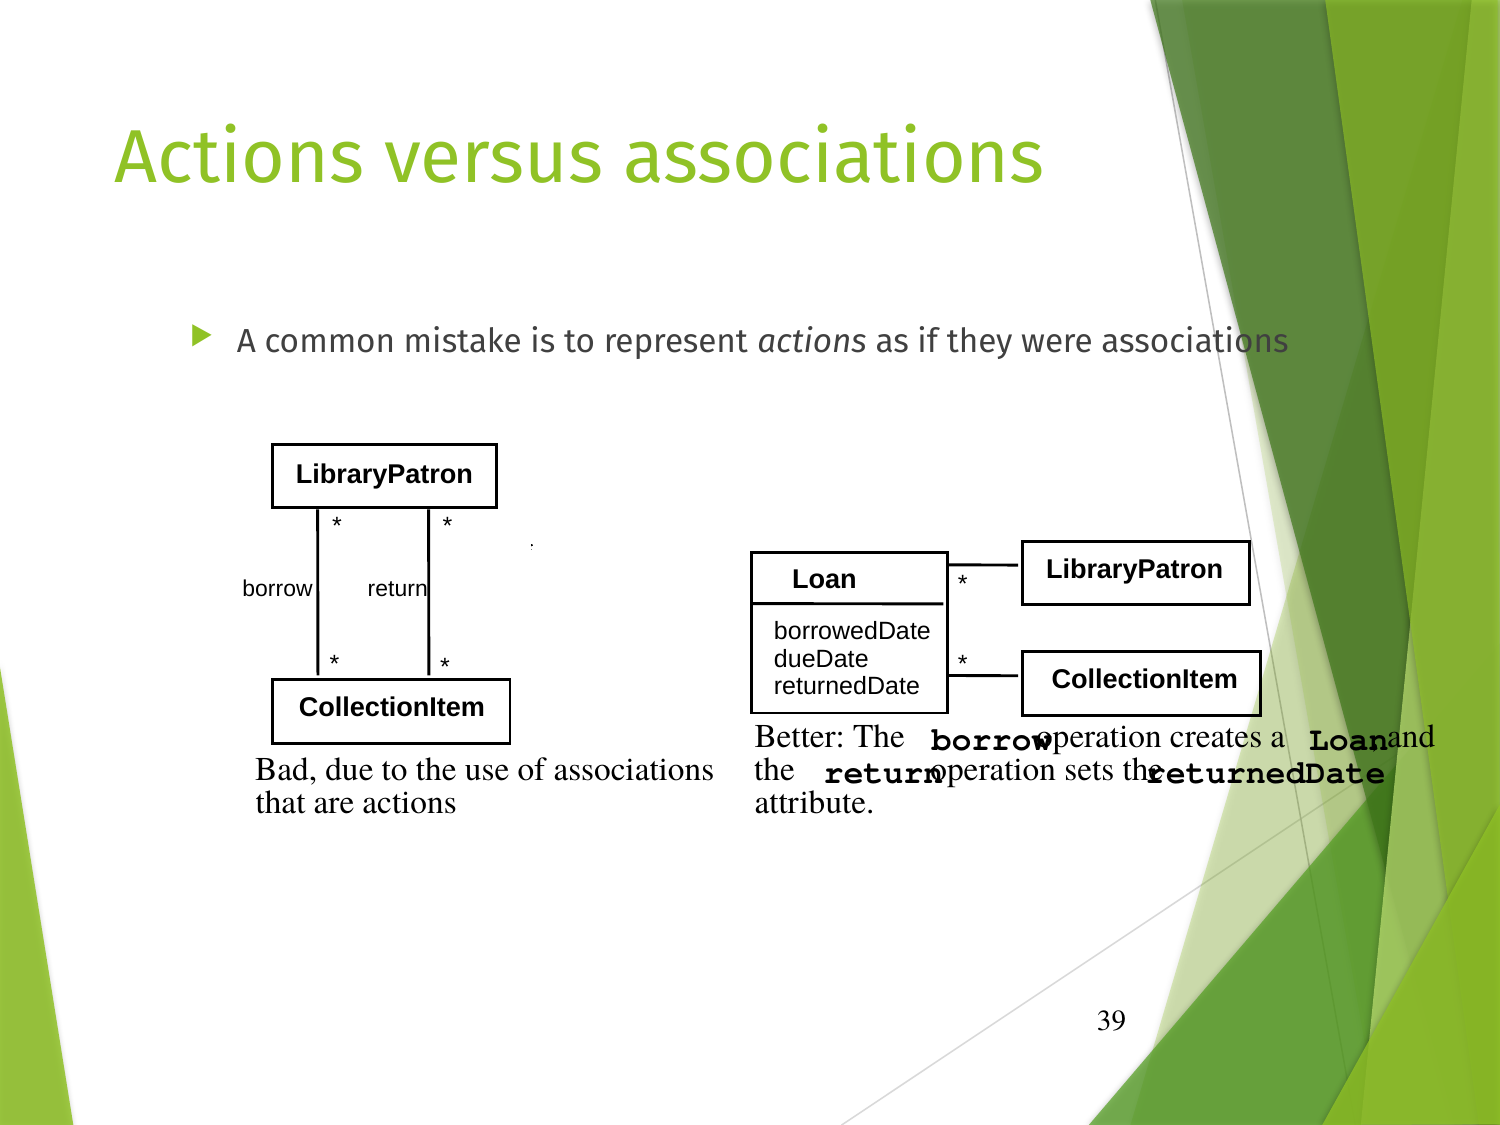

# Actions versus associations
A common mistake is to represent actions as if they were associations

LibraryPatron

*

*
*
*
*
*

LibraryPatron

Loan

borrowedDate
dueDate
returnedDate

*
borrow
return
*
*
*

CollectionItem

CollectionItem
Better: The
 operation creates a
, and
borrow
Loan
Bad, due to the use of associations
the
 operation sets the

return
returnedDate
that are actions
attribute.
39